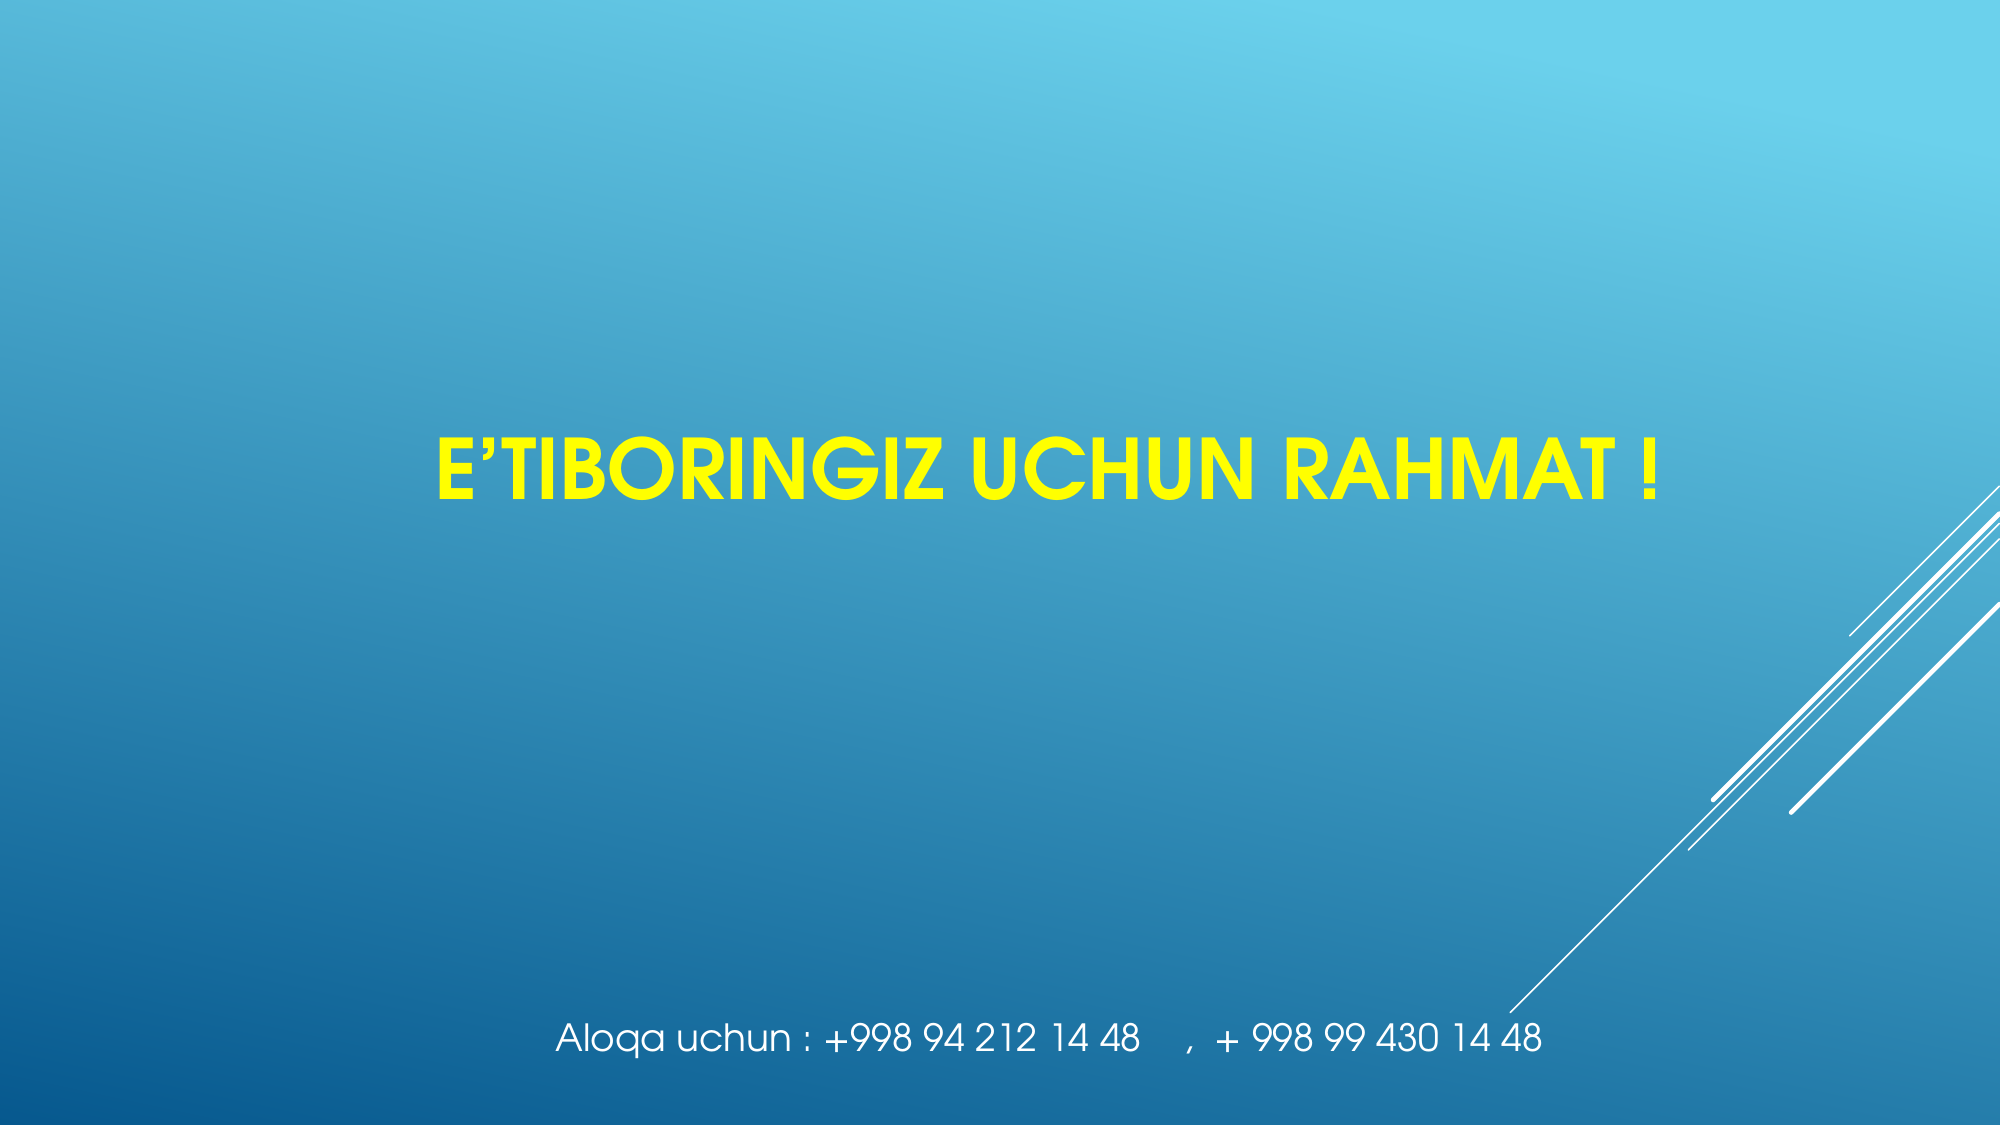

E’TIBORINGIZ UCHUN RAHMAT !
Aloqa uchun : +998 94 212 14 48    ,  + 998 99 430 14 48